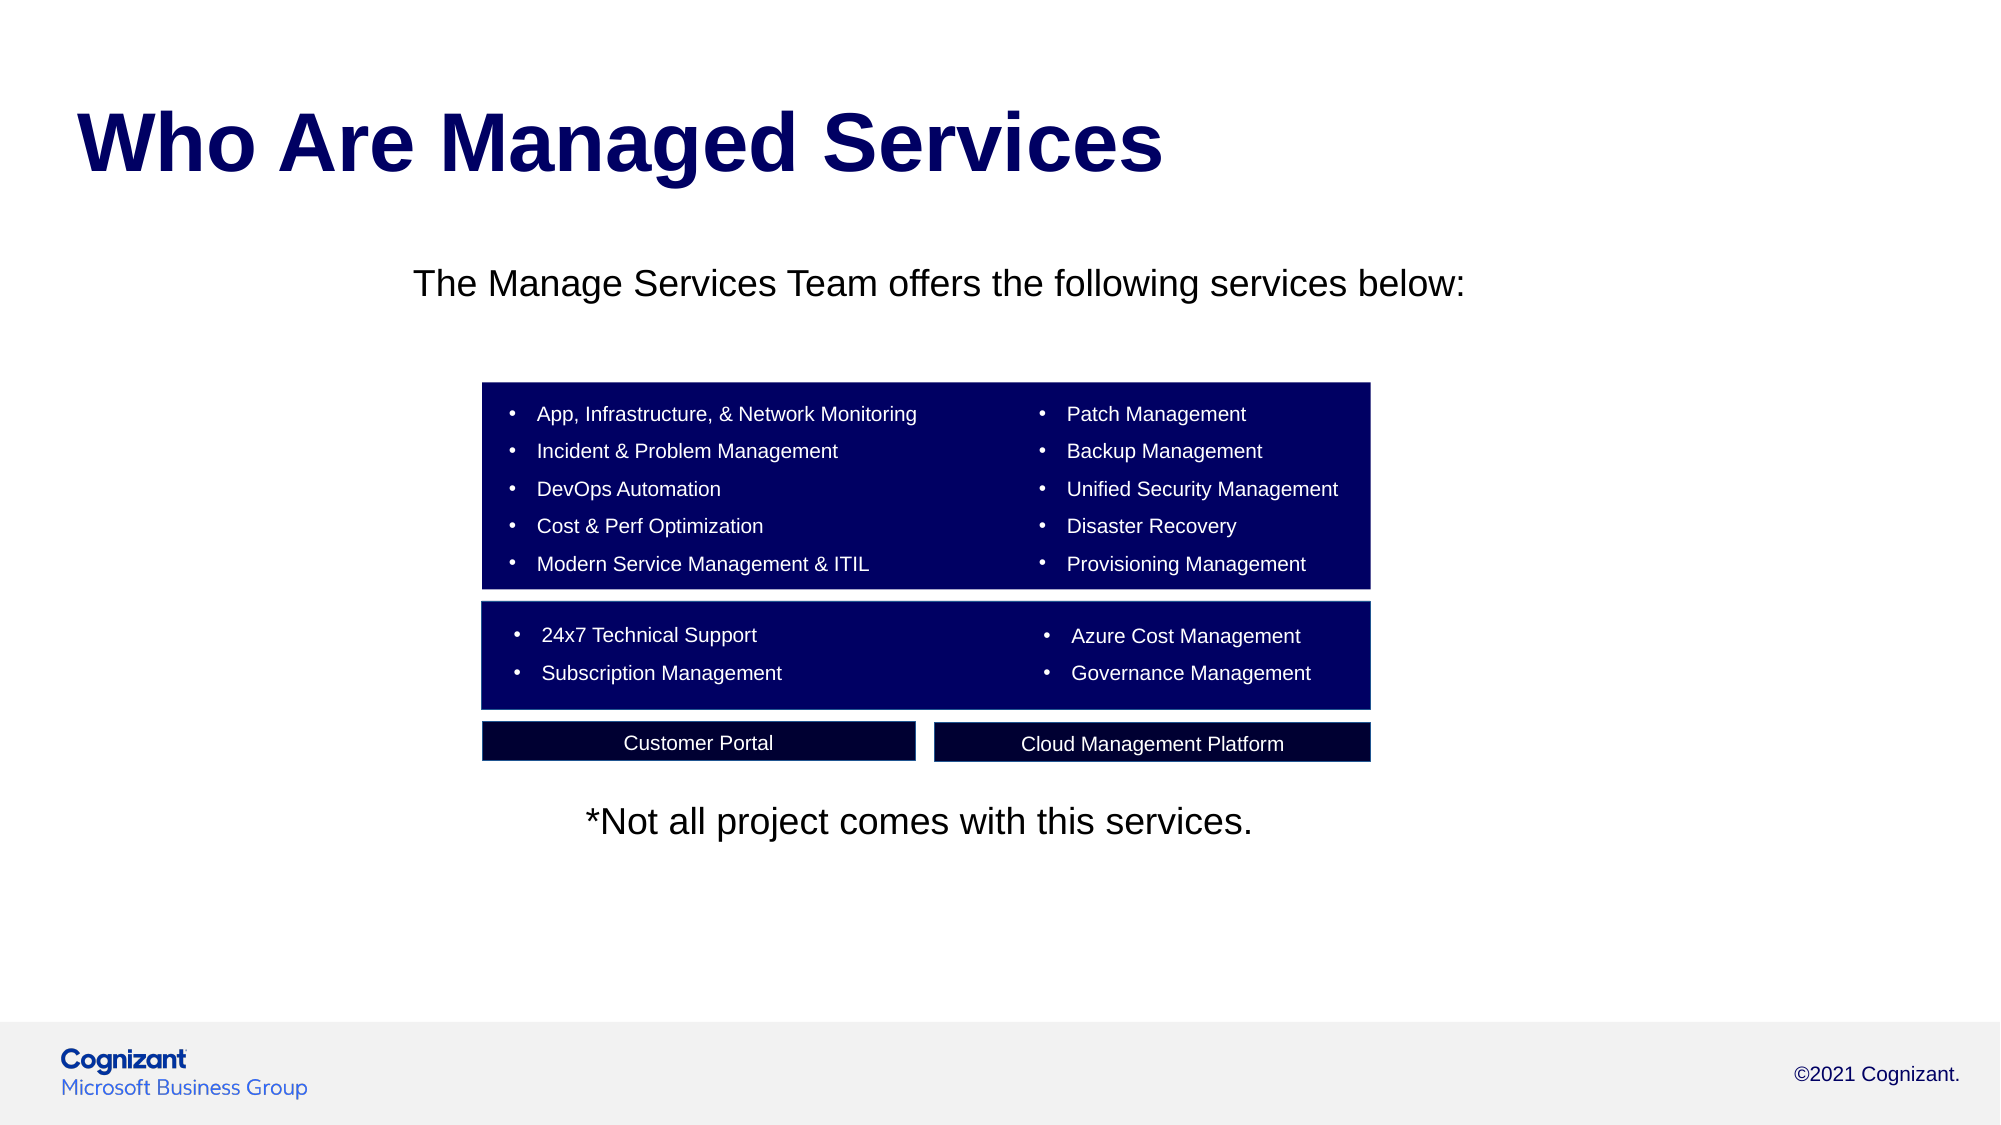

Who Are Managed Services
The Manage Services Team offers the following services below:

App, Infrastructure, & Network Monitoring
Incident & Problem Management
DevOps Automation
Cost & Perf Optimization
Modern Service Management & ITIL
Patch Management
Backup Management
Unified Security Management
Disaster Recovery
Provisioning Management

Azure Cost Management
Governance Management
24x7 Technical Support
Subscription Management
Customer Portal

Cloud Management Platform

*Not all project comes with this services.